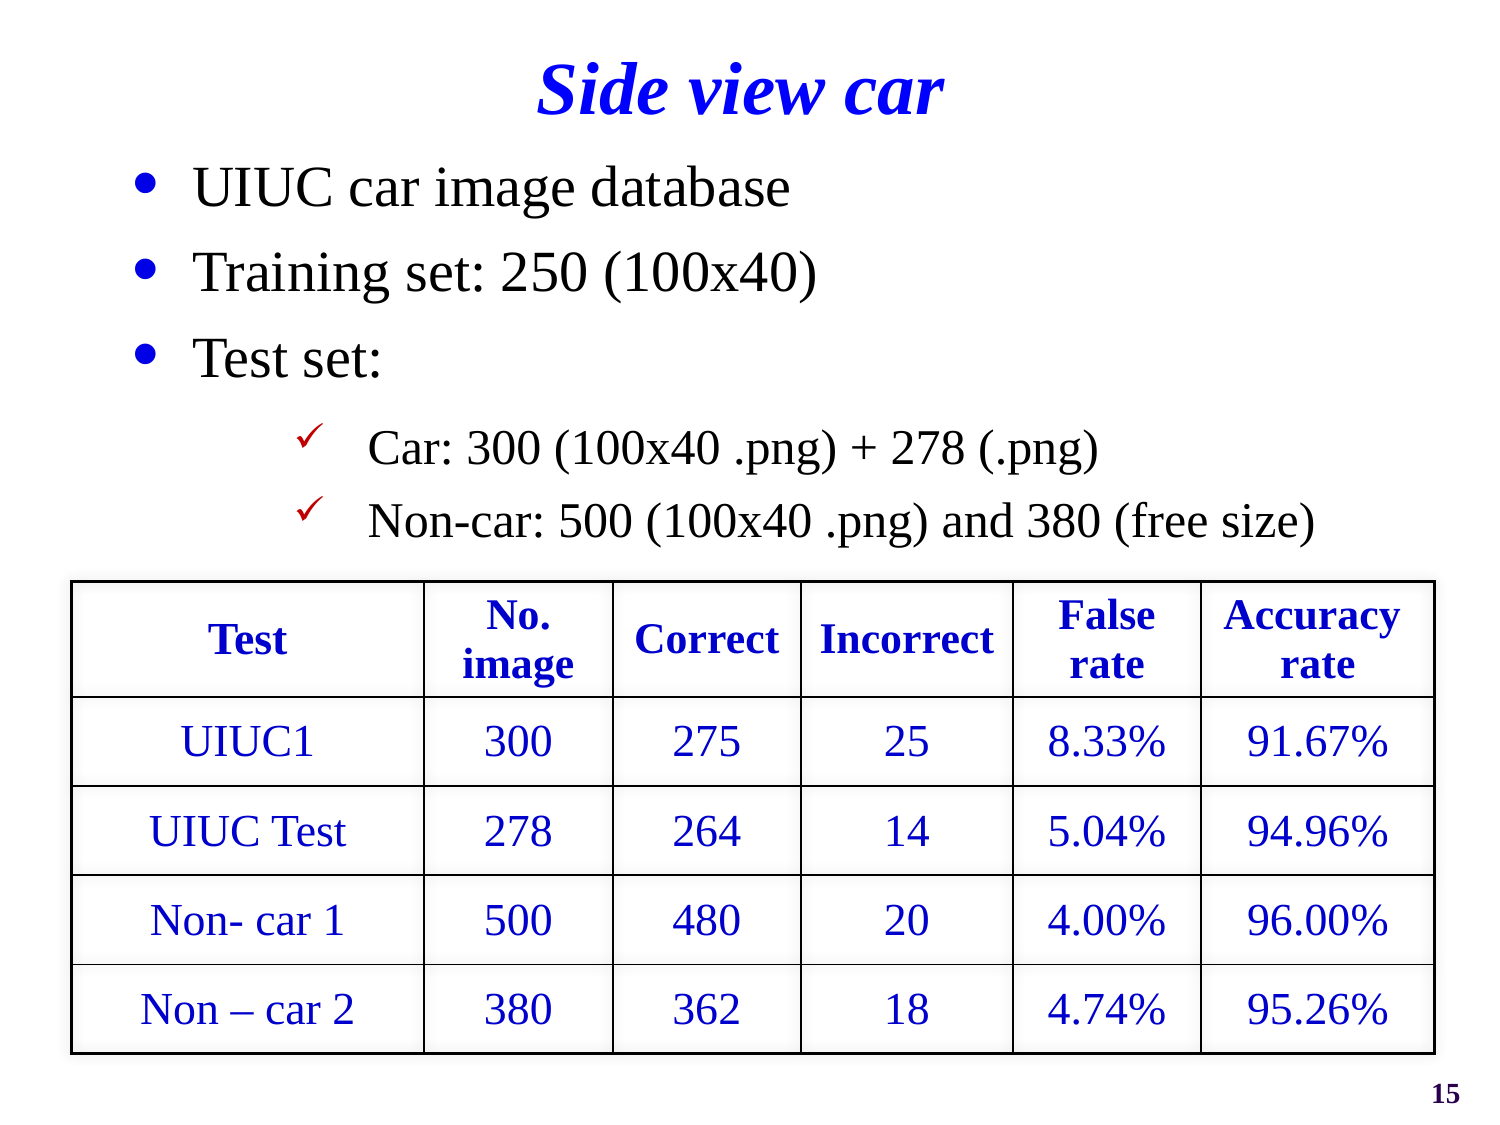

Side view car
UIUC car image database
Training set: 250 (100x40)
Test set:
Car: 300 (100x40 .png) + 278 (.png)
Non-car: 500 (100x40 .png) and 380 (free size)
| Test | No. image | Correct | Incorrect | False rate | Accuracy rate |
| --- | --- | --- | --- | --- | --- |
| UIUC1 | 300 | 275 | 25 | 8.33% | 91.67% |
| UIUC Test | 278 | 264 | 14 | 5.04% | 94.96% |
| Non- car 1 | 500 | 480 | 20 | 4.00% | 96.00% |
| Non – car 2 | 380 | 362 | 18 | 4.74% | 95.26% |
15